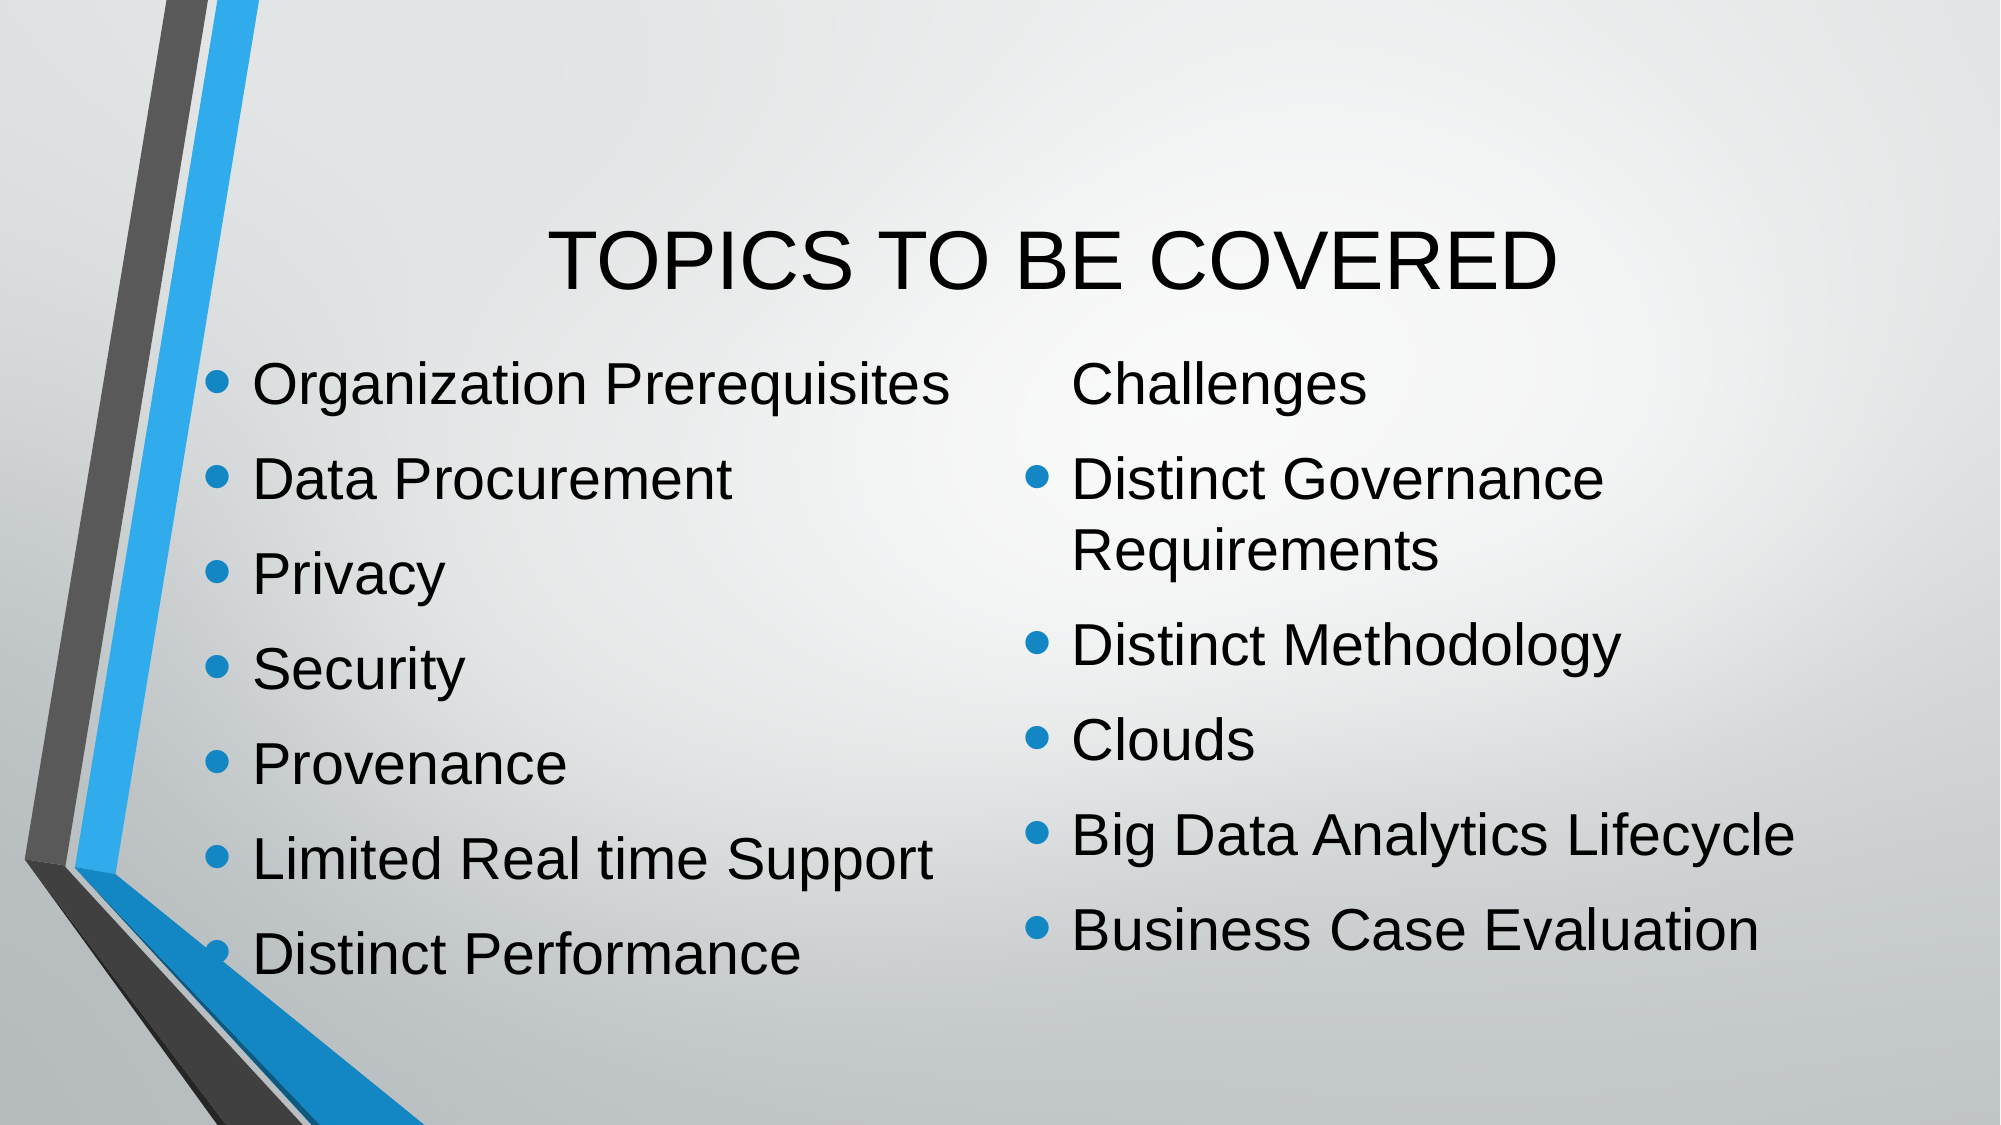

# TOPICS TO BE COVERED
Organization Prerequisites
Data Procurement
Privacy
Security
Provenance
Limited Real time Support
Distinct Performance Challenges
Distinct Governance Requirements
Distinct Methodology
Clouds
Big Data Analytics Lifecycle
Business Case Evaluation